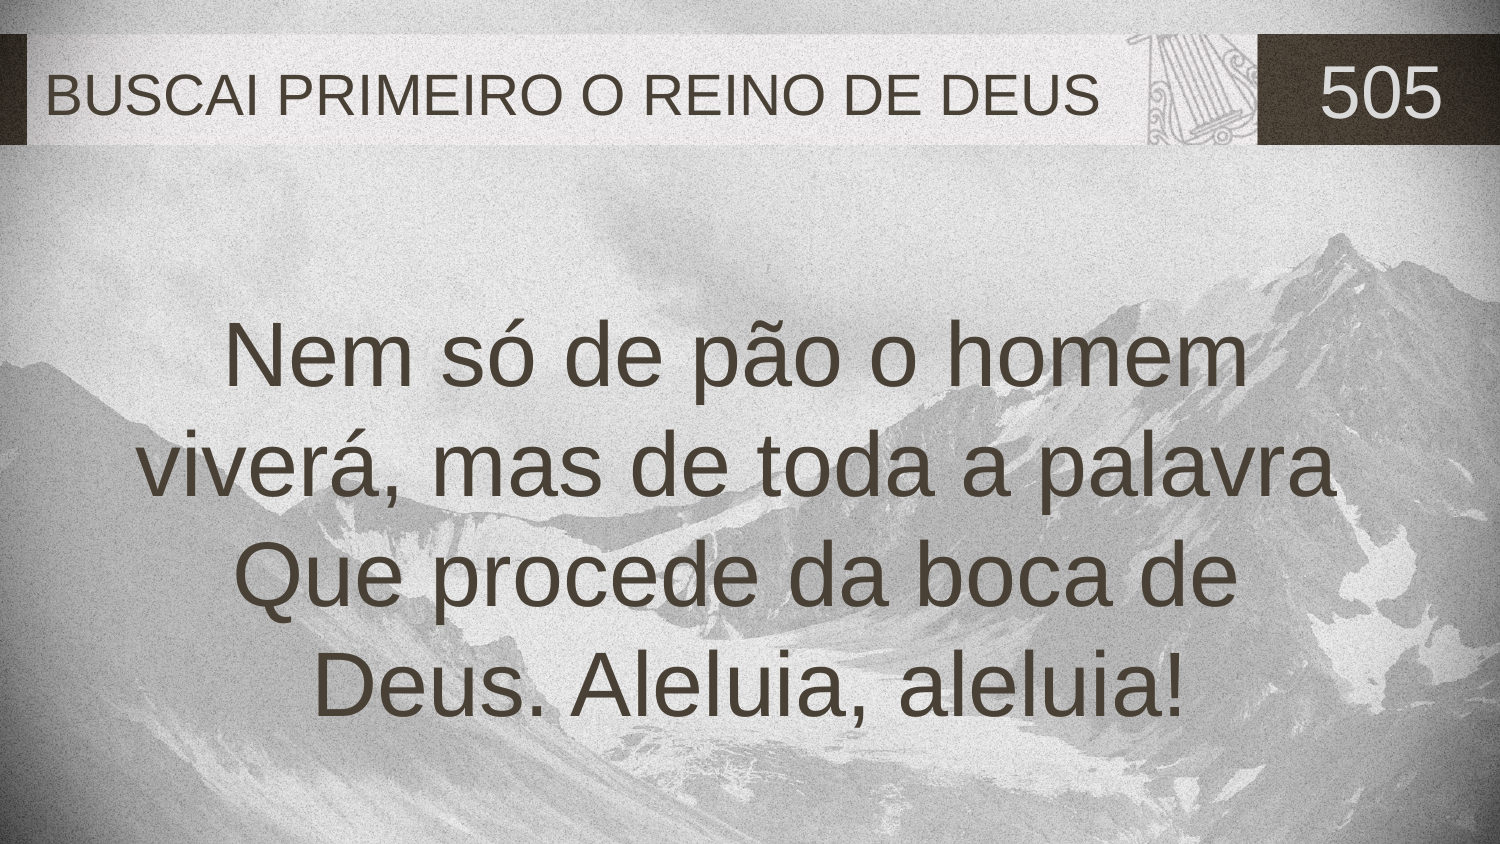

# BUSCAI PRIMEIRO O REINO DE DEUS
505
Nem só de pão o homem
viverá, mas de toda a palavra
Que procede da boca de
Deus. Aleluia, aleluia!